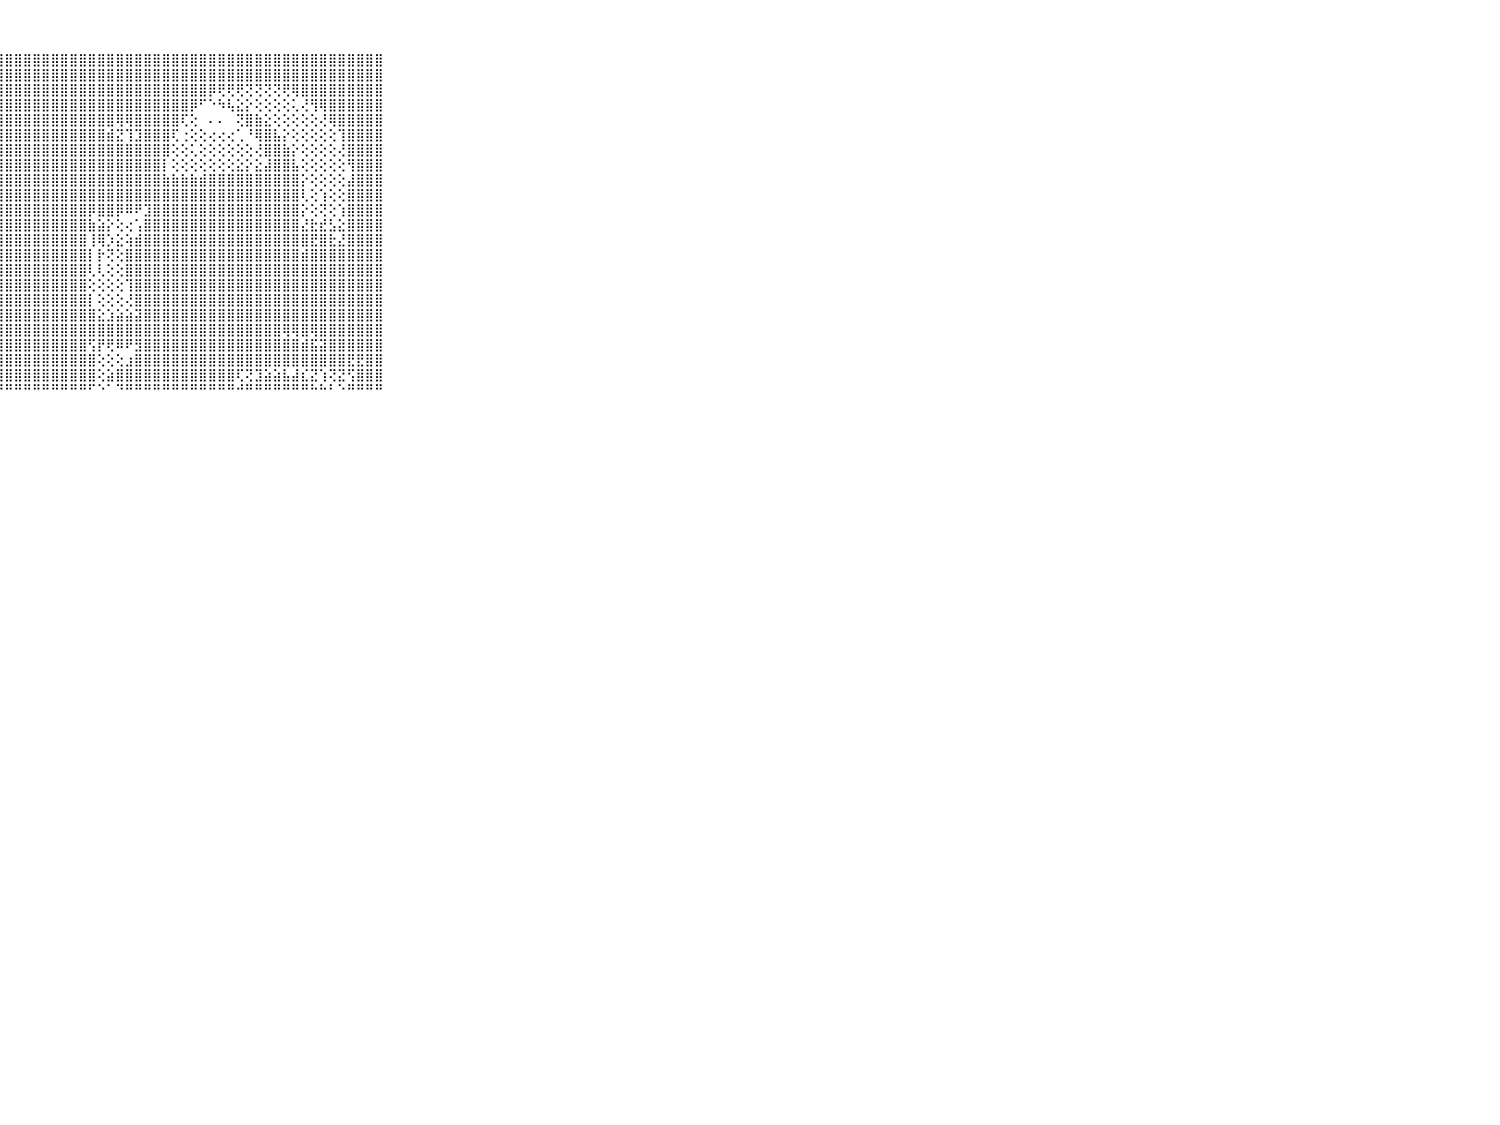

⠀⠀⠀⠀⠀⠀⠀⠀⠀⠀⠀⢕⢝⢟⢿⣿⣿⣿⣿⣿⣿⣿⣿⣿⣿⣿⣿⣿⣿⣿⣿⣿⣿⣿⣿⣿⣿⣿⣿⣿⣿⣿⣿⣿⣿⣿⣿⣿⣿⣿⣿⣿⣿⣿⣿⣿⣿⣿⣿⣿⣿⣿⣿⣿⣿⣿⣿⣿⣿⠀⠀⠀⠀⠀⠀⠀⠀⠀⠀⠀⠀
⠀⠀⠀⠀⠀⠀⠀⠀⠀⠀⠀⣕⡕⢕⢕⢜⢻⣿⣿⣿⣿⣿⣿⣿⣿⣿⣿⣿⣿⣿⣿⣿⣿⣿⣿⣿⣿⣿⣿⣿⣿⣿⣿⣿⣿⣿⣿⣿⣿⣿⣿⣿⣿⣿⣿⣿⣿⣿⣿⣿⣿⣿⣿⣿⣿⣿⣿⣿⣿⠀⠀⠀⠀⠀⠀⠀⠀⠀⠀⠀⠀
⠀⠀⠀⠀⠀⠀⠀⠀⠀⠀⠀⢻⣿⣧⣼⢧⡕⢜⢻⣿⣿⣿⣿⣿⣿⣿⣿⣿⣿⣿⣿⣿⣿⣿⣿⣿⣿⣿⣿⣿⣿⣿⣿⣿⣿⣿⣿⣿⣿⣿⡿⢟⢟⢟⢝⢝⢝⢝⢟⢿⣿⣿⣿⣿⣿⣿⣿⣿⣿⠀⠀⠀⠀⠀⠀⠀⠀⠀⠀⠀⠀
⠀⠀⠀⠀⠀⠀⠀⠀⠀⠀⠀⢕⢕⢻⣿⣿⣵⢇⢕⢜⢿⣿⣿⣿⣿⣿⣿⣿⣿⣿⣿⣿⣿⣿⣿⣿⣿⣿⣿⣿⣿⣿⣿⣿⣿⣿⣿⣿⡿⠋⠑⠳⢧⣕⡕⢕⢕⢕⢕⢅⢜⢻⢿⣿⣿⣿⣿⣿⣿⠀⠀⠀⠀⠀⠀⠀⠀⠀⠀⠀⠀
⠀⠀⠀⠀⠀⠀⠀⠀⠀⠀⠀⢕⢕⢕⢜⢿⣿⣿⡇⡕⢇⢿⣿⣿⣿⣿⣿⣿⣿⣿⣿⣿⣿⣿⣿⣿⣿⣿⣿⣿⢿⢿⣿⣿⣿⣿⣿⢏⢕⠀⠄⠄⠀⢝⣿⣷⣕⢕⢕⢕⢕⢕⢜⢿⣿⣿⣿⣿⣿⠀⠀⠀⠀⠀⠀⠀⠀⠀⠀⠀⠀
⠀⠀⠀⠀⠀⠀⠀⠀⠀⠀⠀⢕⢕⢕⢕⢕⢿⣿⣿⣇⡕⢜⣿⣿⣿⣿⣿⣿⣿⣿⣿⣿⣿⣿⣿⣿⣿⣿⣿⣾⣝⢹⣹⣿⣿⣿⢏⢐⢕⢕⢔⢔⢔⢁⠘⢿⣿⣧⡕⢕⢕⢕⢕⢕⢹⣿⣿⣿⣿⠀⠀⠀⠀⠀⠀⠀⠀⠀⠀⠀⠀
⠀⠀⠀⠀⠀⠀⠀⠀⠀⠀⠀⣱⣵⣕⣕⣕⢜⣿⣿⣿⢼⢕⢼⣿⣿⣿⣿⣿⣿⣿⣿⣿⣿⣿⣿⣿⣿⣿⣿⣿⣿⣿⣿⣿⣿⣿⢕⢕⢅⢕⢕⢕⢕⢕⢕⢜⣿⣿⣷⡕⢕⢕⢕⢕⢜⣿⣿⣿⣿⠀⠀⠀⠀⠀⠀⠀⠀⠀⠀⠀⠀
⠀⠀⠀⠀⠀⠀⠀⠀⠀⠀⠀⣿⣿⣿⣿⣿⣾⣿⣿⣿⡇⢕⢕⣿⣿⣿⣿⣿⣿⣿⣿⣿⣿⣿⣿⣿⣿⣿⣿⣿⣿⣿⣿⣿⣿⡇⢕⢕⢕⢕⢕⢕⢕⣕⡕⣕⣼⣿⣿⣧⢕⢕⢕⢕⢕⢻⣿⣿⣿⠀⠀⠀⠀⠀⠀⠀⠀⠀⠀⠀⠀
⠀⠀⠀⠀⠀⠀⠀⠀⠀⠀⠀⣿⣿⣿⣿⣿⣿⣿⣿⣿⣗⣗⡇⣿⣿⣿⣿⣿⣿⣿⣿⣿⣿⣿⣿⣿⣿⣿⣿⣿⣿⣿⣿⣿⣿⣷⣷⣷⣷⣾⣿⣿⣿⣿⣿⣿⣿⣿⣿⣿⡕⢕⢕⢕⢕⣼⣿⣿⣿⠀⠀⠀⠀⠀⠀⠀⠀⠀⠀⠀⠀
⠀⠀⠀⠀⠀⠀⠀⠀⠀⠀⠀⣿⣿⣿⣿⣿⣿⣿⣿⣿⡇⢕⢱⣿⣿⣿⣿⣿⣿⣿⣿⣿⣿⣿⣿⣿⣿⣿⣿⣿⣿⣿⣿⣿⣿⣿⣿⣿⣿⣿⣿⣿⣿⣿⣿⣿⣿⣿⣿⣿⢇⢕⢱⢕⢕⣿⣿⣿⣿⠀⠀⠀⠀⠀⠀⠀⠀⠀⠀⠀⠀
⠀⠀⠀⠀⠀⠀⠀⠀⠀⠀⠀⣿⣿⣿⣿⣿⣿⣿⣿⣿⣯⢵⢕⣿⣿⣿⣿⣿⣿⣿⣿⣿⣿⣿⣿⣿⣿⡿⣿⣿⡿⠿⠟⣹⣿⣿⣿⣿⣿⣿⣿⣿⣿⣿⣿⣿⣿⣿⣿⣿⡕⢕⢝⢕⢱⣿⣿⣿⣿⠀⠀⠀⠀⠀⠀⠀⠀⠀⠀⠀⠀
⠀⠀⠀⠀⠀⠀⠀⠀⠀⠀⠀⣿⣿⣿⣿⣿⣿⣿⣿⣿⣏⣇⣵⣿⣿⣿⣿⣿⣿⣿⣿⣿⣿⣿⣿⣿⣿⣷⣵⡕⢕⢔⢡⣿⣿⣿⣿⣿⣿⣿⣿⣿⣿⣿⣿⣿⣿⣿⣿⣿⣜⣗⣞⣣⣕⣿⣿⣿⣿⠀⠀⠀⠀⠀⠀⠀⠀⠀⠀⠀⠀
⠀⠀⠀⠀⠀⠀⠀⠀⠀⠀⠀⣿⣿⣿⣿⣿⣿⣿⣿⣿⣷⢕⢮⣿⣿⣿⣿⣿⣿⣿⣿⣿⣿⣿⣿⣿⣿⢸⢿⡱⣕⢵⣾⣿⣿⣿⣿⣿⣿⣿⣿⣿⣿⣿⣿⣿⣿⣿⣿⣿⣿⣟⣿⣗⣜⣿⣿⣿⣿⠀⠀⠀⠀⠀⠀⠀⠀⠀⠀⠀⠀
⠀⠀⠀⠀⠀⠀⠀⠀⠀⠀⠀⣿⣿⣿⣿⣿⣿⣿⣿⣿⡵⢕⢱⣿⣿⣿⣿⣿⣿⣿⣿⣿⣿⣿⣿⣿⣿⡇⡗⢝⢕⣿⣿⣿⣿⣿⣿⣿⣿⣿⣿⣿⣿⣿⣿⣿⣿⣿⣿⣿⣾⣿⣿⣿⣿⣿⣿⣿⣿⠀⠀⠀⠀⠀⠀⠀⠀⠀⠀⠀⠀
⠀⠀⠀⠀⠀⠀⠀⠀⠀⠀⠀⣿⣿⣿⣿⣿⣿⣿⣿⣿⡇⢕⢸⣿⣿⣿⣿⣿⣿⣿⣿⣿⣿⣿⣿⣿⣿⢇⢇⢕⢕⣿⣿⣿⣿⣿⣿⣿⣿⣿⣿⣿⣿⣿⣿⣿⣿⣿⣿⣿⣿⣿⣿⣿⣿⣿⣿⣿⣿⠀⠀⠀⠀⠀⠀⠀⠀⠀⠀⠀⠀
⠀⠀⠀⠀⠀⠀⠀⠀⠀⠀⠀⣿⣿⣿⣿⣿⣿⣿⣿⣗⢇⢕⢸⣿⣿⣿⣿⣿⣿⣿⣿⣿⣿⣿⣿⣿⣿⢕⢕⢕⢕⢹⣿⣿⣿⣿⣿⣿⣿⣿⣿⣿⣿⣿⣿⣿⣿⣿⣿⣿⣿⣿⣿⣿⣿⣿⣿⣿⣿⠀⠀⠀⠀⠀⠀⠀⠀⠀⠀⠀⠀
⠀⠀⠀⠀⠀⠀⠀⠀⠀⠀⠀⣿⣿⣿⣿⣿⣿⣿⣿⡯⢕⢕⢸⣿⣿⣿⣿⣿⣿⣿⣿⣿⣿⣿⣿⣿⣿⡇⢕⢕⢕⢜⣿⣿⣿⣿⣿⣿⣿⣿⣿⣿⣿⣿⣿⣿⣿⣿⣿⣿⣿⣿⣿⣿⣿⣿⣿⣿⣿⠀⠀⠀⠀⠀⠀⠀⠀⠀⠀⠀⠀
⠀⠀⠀⠀⠀⠀⠀⠀⠀⠀⠀⣿⣿⣿⣿⣿⣿⣿⣿⣿⡇⢕⢸⣿⣿⣿⣿⣿⣿⣿⣿⣿⣿⣿⣿⣿⣿⣿⣕⣱⣵⣵⣽⣿⣿⣿⣿⣿⣿⣿⣿⣿⣿⣿⣿⣿⣿⣿⣿⣿⣿⣿⣿⣿⣿⣿⣿⣿⣿⠀⠀⠀⠀⠀⠀⠀⠀⠀⠀⠀⠀
⠀⠀⠀⠀⠀⠀⠀⠀⠀⠀⠀⣿⣿⣿⣿⣿⣿⣿⣿⣿⢷⢕⣸⣿⣿⣿⣿⣿⣿⣿⣿⣿⣿⣿⣿⣿⣿⣿⣿⣿⣿⣿⣿⣿⣿⣿⣿⣿⣿⣿⣿⣿⣿⣿⣿⣿⣿⣿⢿⢿⣿⢿⣿⣿⣿⣿⣿⣿⣿⠀⠀⠀⠀⠀⠀⠀⠀⠀⠀⠀⠀
⠀⠀⠀⠀⠀⠀⠀⠀⠀⠀⠀⣿⣿⣿⣿⣿⣿⣿⣿⣿⣷⢕⣼⣿⣿⣿⣿⣿⣿⣿⣿⣿⣿⣿⣿⣿⣿⢫⡟⢟⠿⠟⣻⣿⣿⣿⣿⣿⣿⣿⣿⣿⣿⣿⣿⣿⣿⣿⣿⣿⣾⣯⣽⣿⣿⣿⣿⣿⣿⠀⠀⠀⠀⠀⠀⠀⠀⠀⠀⠀⠀
⠀⠀⠀⠀⠀⠀⠀⠀⠀⠀⠀⣿⣿⣿⣿⣿⣿⣿⣿⣿⡷⢕⢸⣿⣿⣿⣿⣿⣿⣿⣿⣿⣿⣿⣿⣿⣿⣿⢕⢕⢕⣰⣿⣿⣿⣿⣿⣿⣿⣿⣿⣿⣿⣿⣿⣿⣿⣿⣿⣿⣿⣿⣿⣿⣿⣟⣟⣿⣿⠀⠀⠀⠀⠀⠀⠀⠀⠀⠀⠀⠀
⠀⠀⠀⠀⠀⠀⠀⠀⠀⠀⠀⣿⣿⣿⣿⣿⣿⣿⡟⢫⢕⢕⢸⣿⣿⣿⣿⣿⣿⣿⣿⣿⣿⣿⣿⣿⣿⣿⢕⣵⣿⣿⣿⣿⣿⣿⣿⣿⣿⣿⣿⣿⣿⢏⢝⣹⣵⣵⣧⣼⣎⣝⢱⢝⣝⢫⣿⣿⣿⠀⠀⠀⠀⠀⠀⠀⠀⠀⠀⠀⠀
⠀⠀⠀⠀⠀⠀⠀⠀⠀⠀⠀⠛⠛⠛⠛⠛⠛⠛⠑⠑⠑⠑⠘⠛⠛⠛⠛⠛⠛⠛⠛⠛⠛⠛⠛⠛⠛⠋⠑⠁⠙⠛⠛⠛⠛⠛⠛⠛⠛⠛⠛⠛⠛⠚⠛⠛⠛⠛⠛⠛⠛⠓⠓⠃⠑⠛⠛⠛⠛⠀⠀⠀⠀⠀⠀⠀⠀⠀⠀⠀⠀